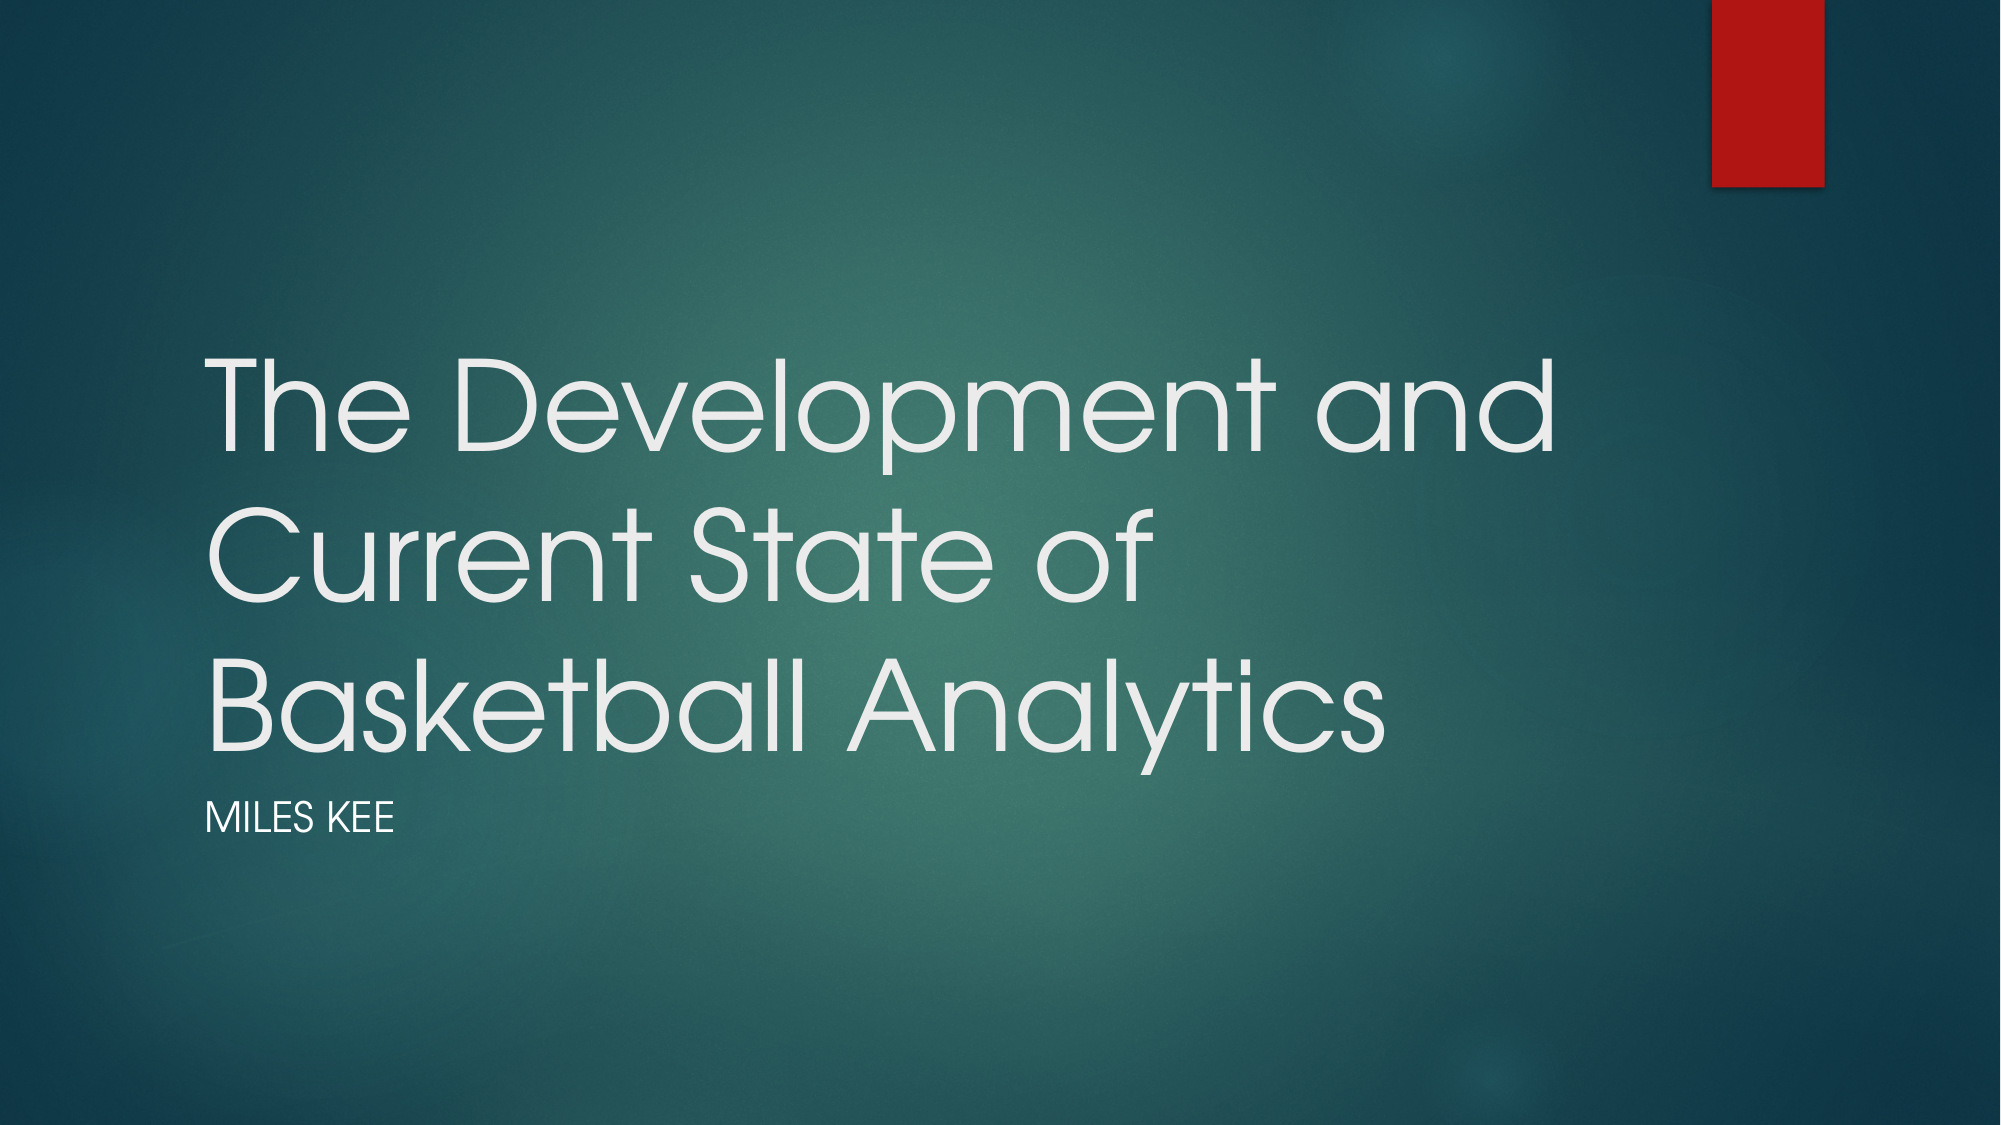

# The Development and Current State of Basketball Analytics
Miles Kee